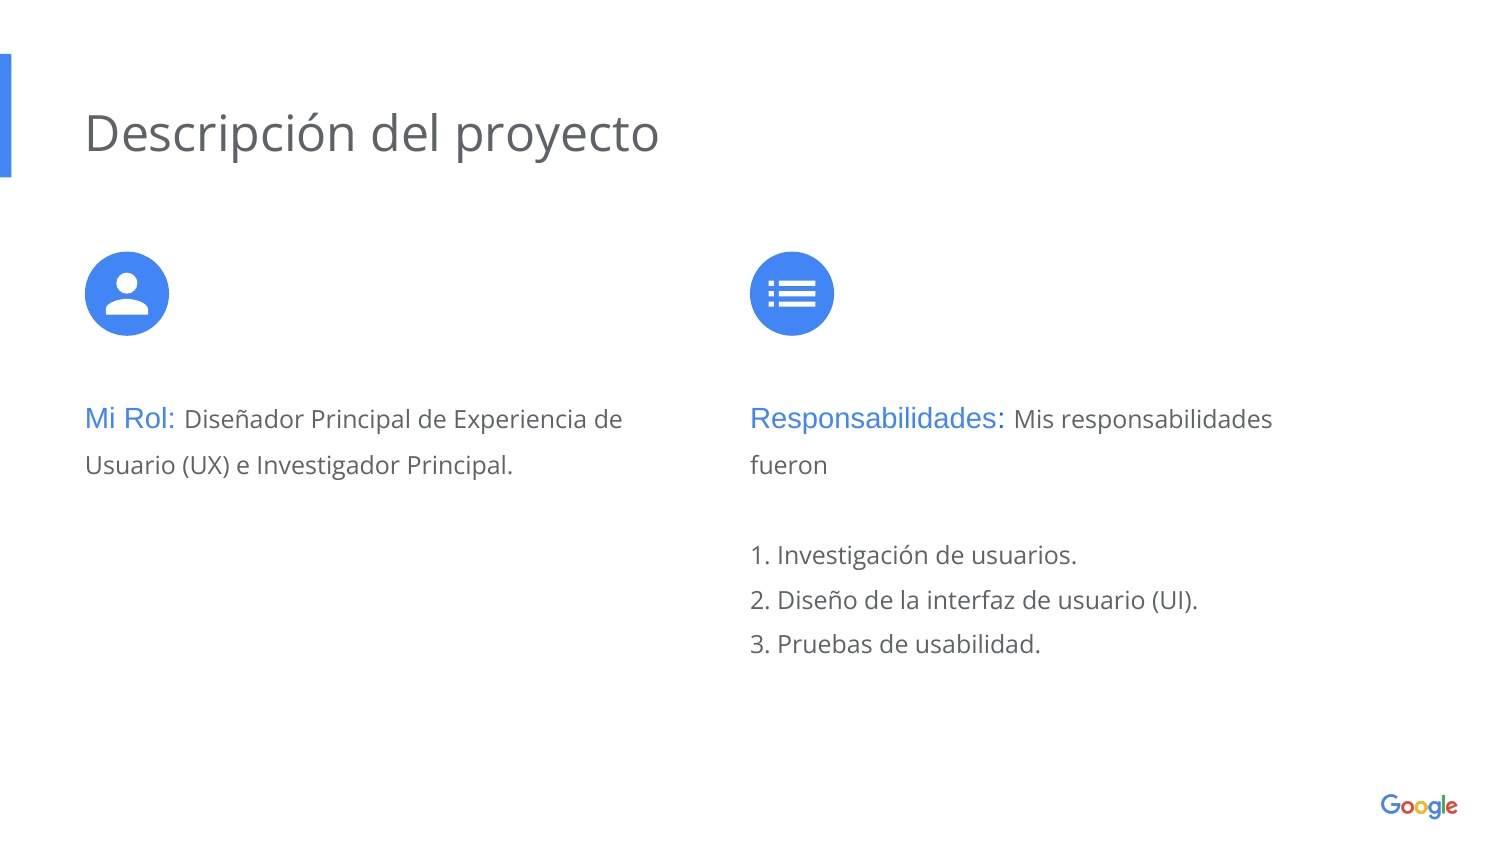

Descripción del proyecto

Mi Rol: Diseñador Principal de Experiencia de Usuario (UX) e Investigador Principal.

Responsabilidades: Mis responsabilidades fueron

1. Investigación de usuarios.
2. Diseño de la interfaz de usuario (UI).
3. Pruebas de usabilidad.